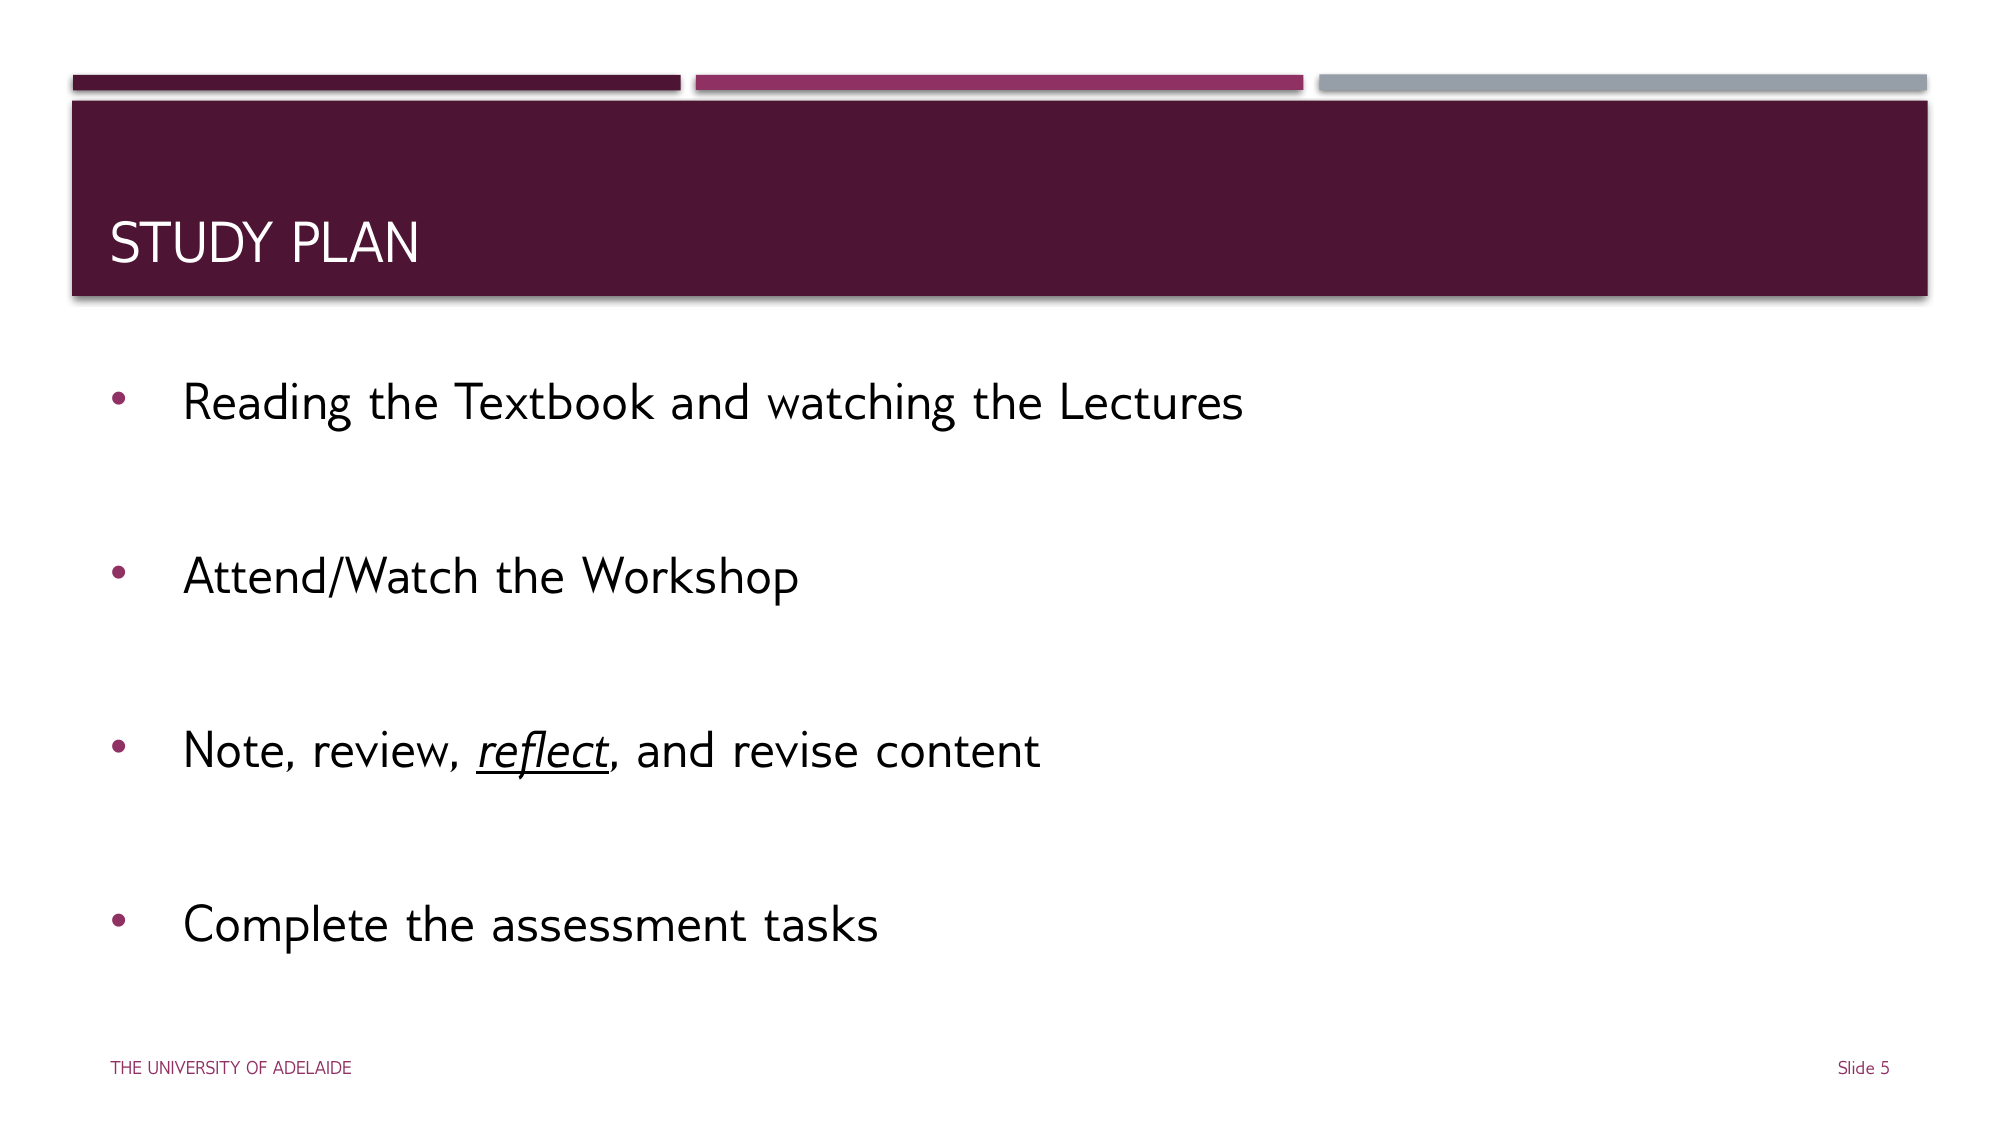

# Study Plan
Reading the Textbook and watching the Lectures

Attend/Watch the Workshop

Note, review, reflect, and revise content

Complete the assessment tasks
Slide 5
The University of Adelaide